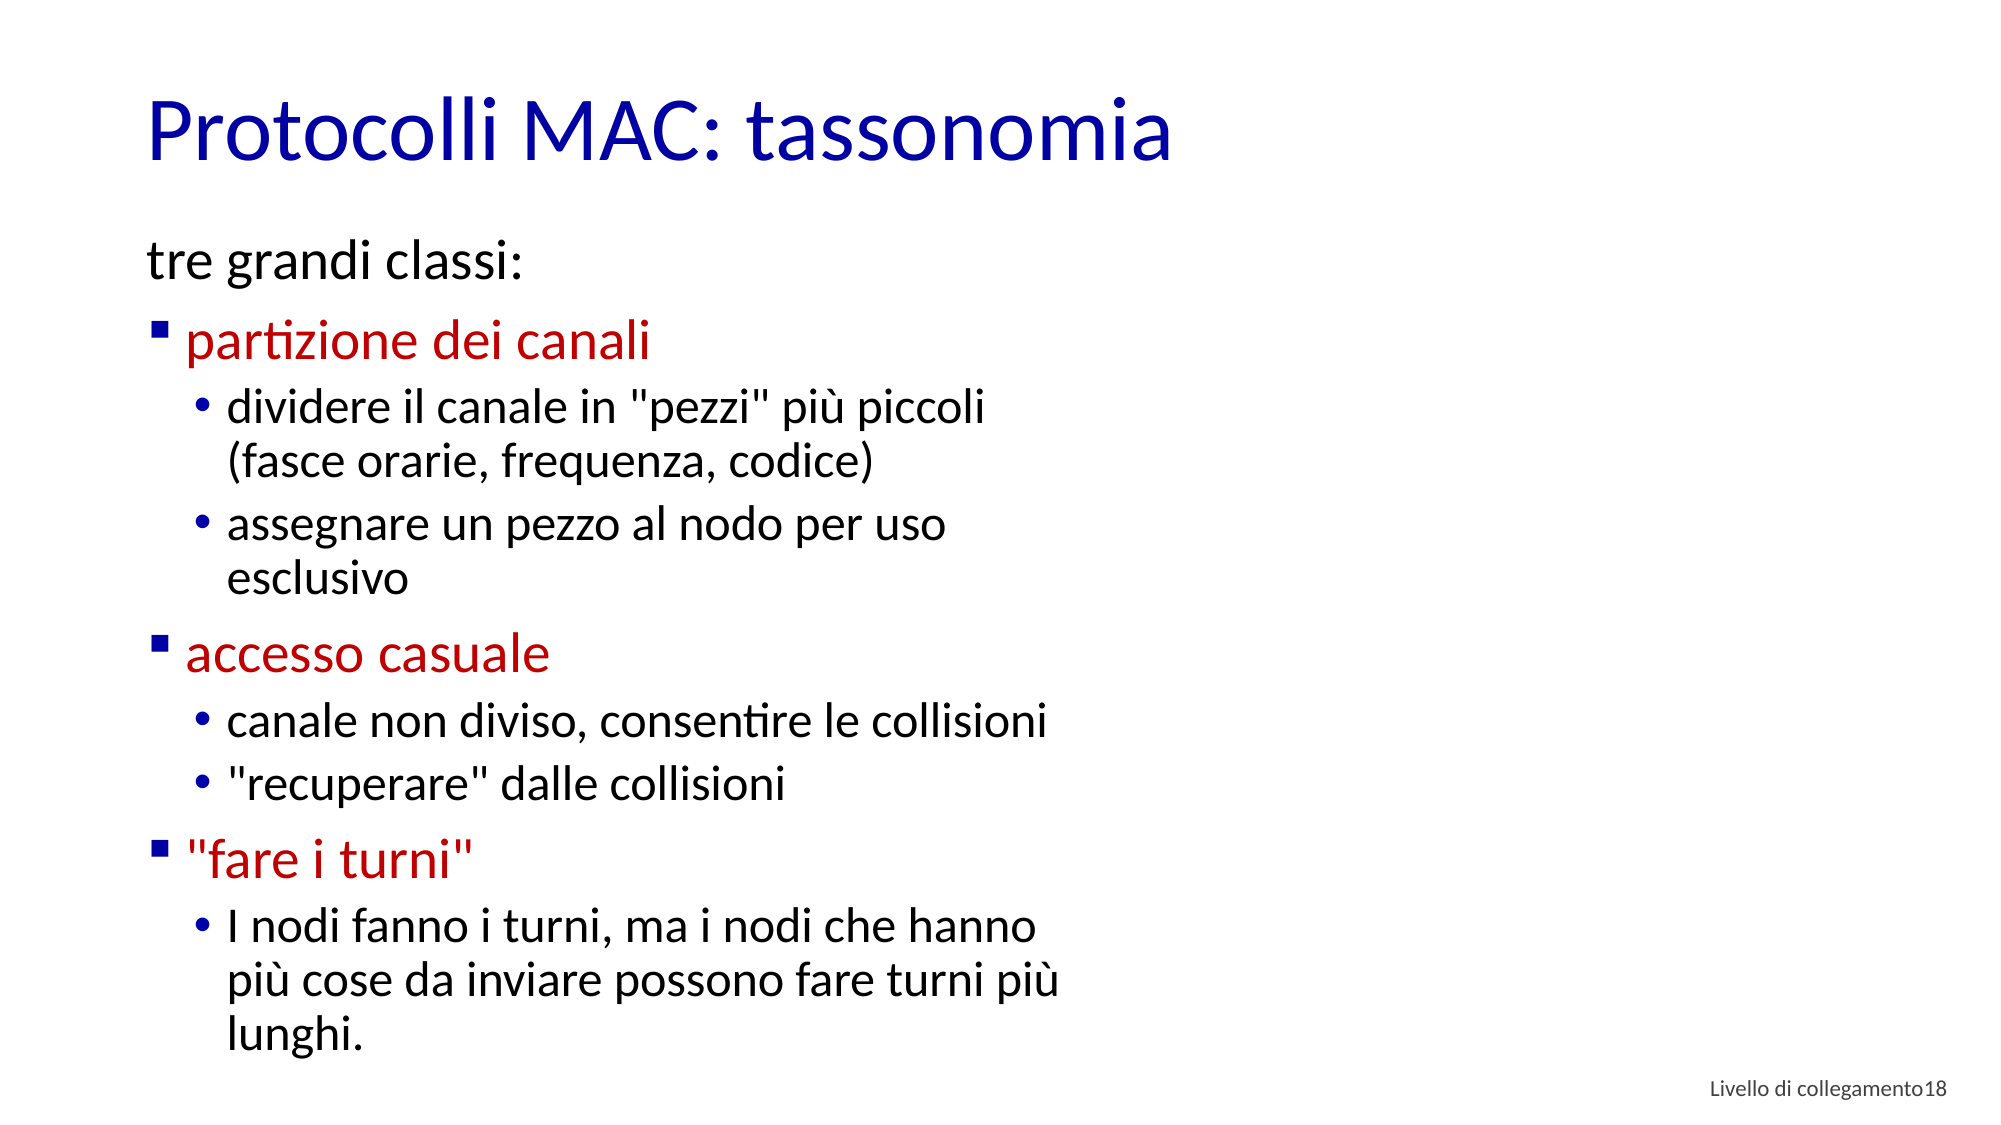

# Protocolli MAC: tassonomia
tre grandi classi:
partizione dei canali
dividere il canale in "pezzi" più piccoli (fasce orarie, frequenza, codice)
assegnare un pezzo al nodo per uso esclusivo
accesso casuale
canale non diviso, consentire le collisioni
"recuperare" dalle collisioni
"fare i turni"
I nodi fanno i turni, ma i nodi che hanno più cose da inviare possono fare turni più lunghi.
Livello di collegamento18